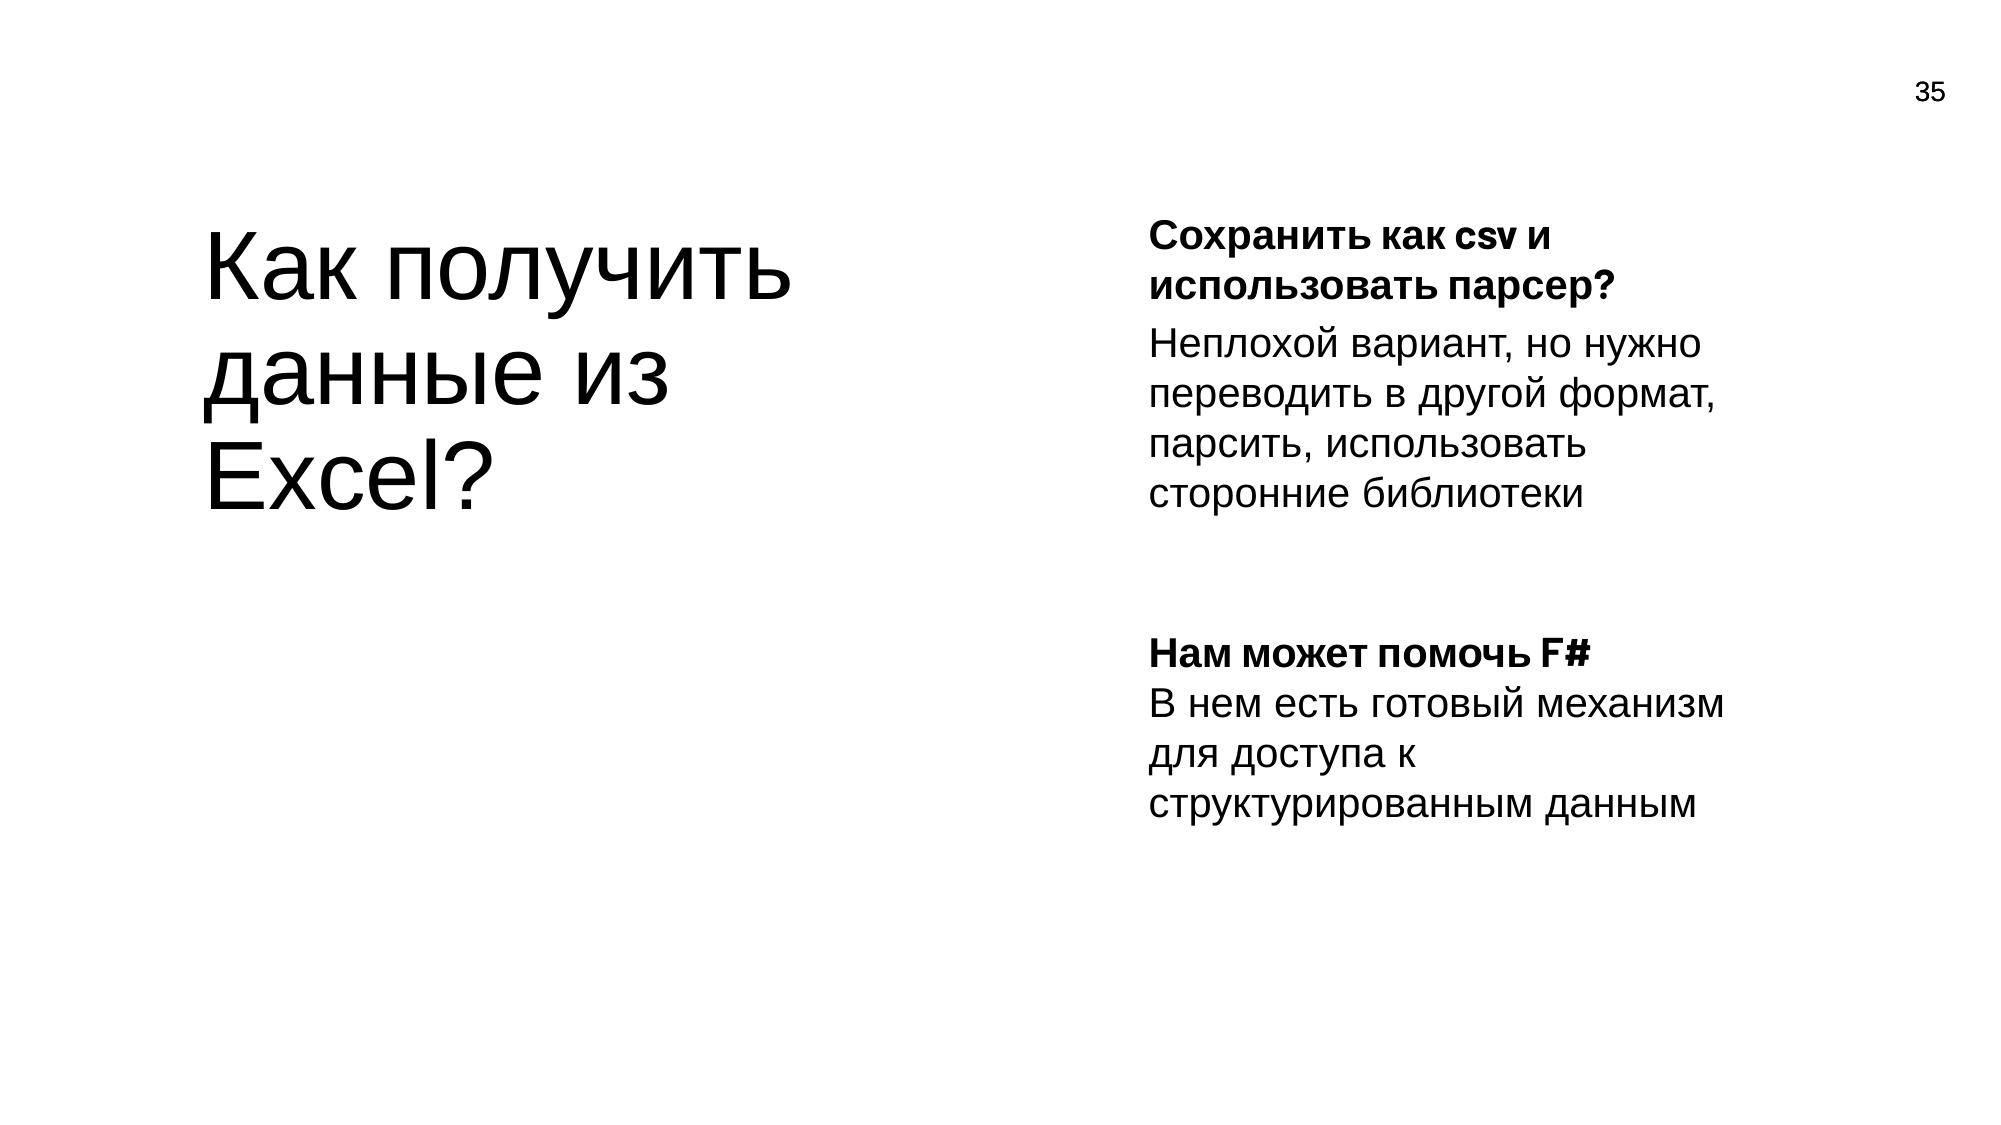

Сохранить как csv и использовать парсер?
Неплохой вариант, но нужно переводить в другой формат, парсить, использовать сторонние библиотеки
Как получить данные из Excel?
Нам может помочь F#
В нем есть готовый механизм для доступа к структурированным данным